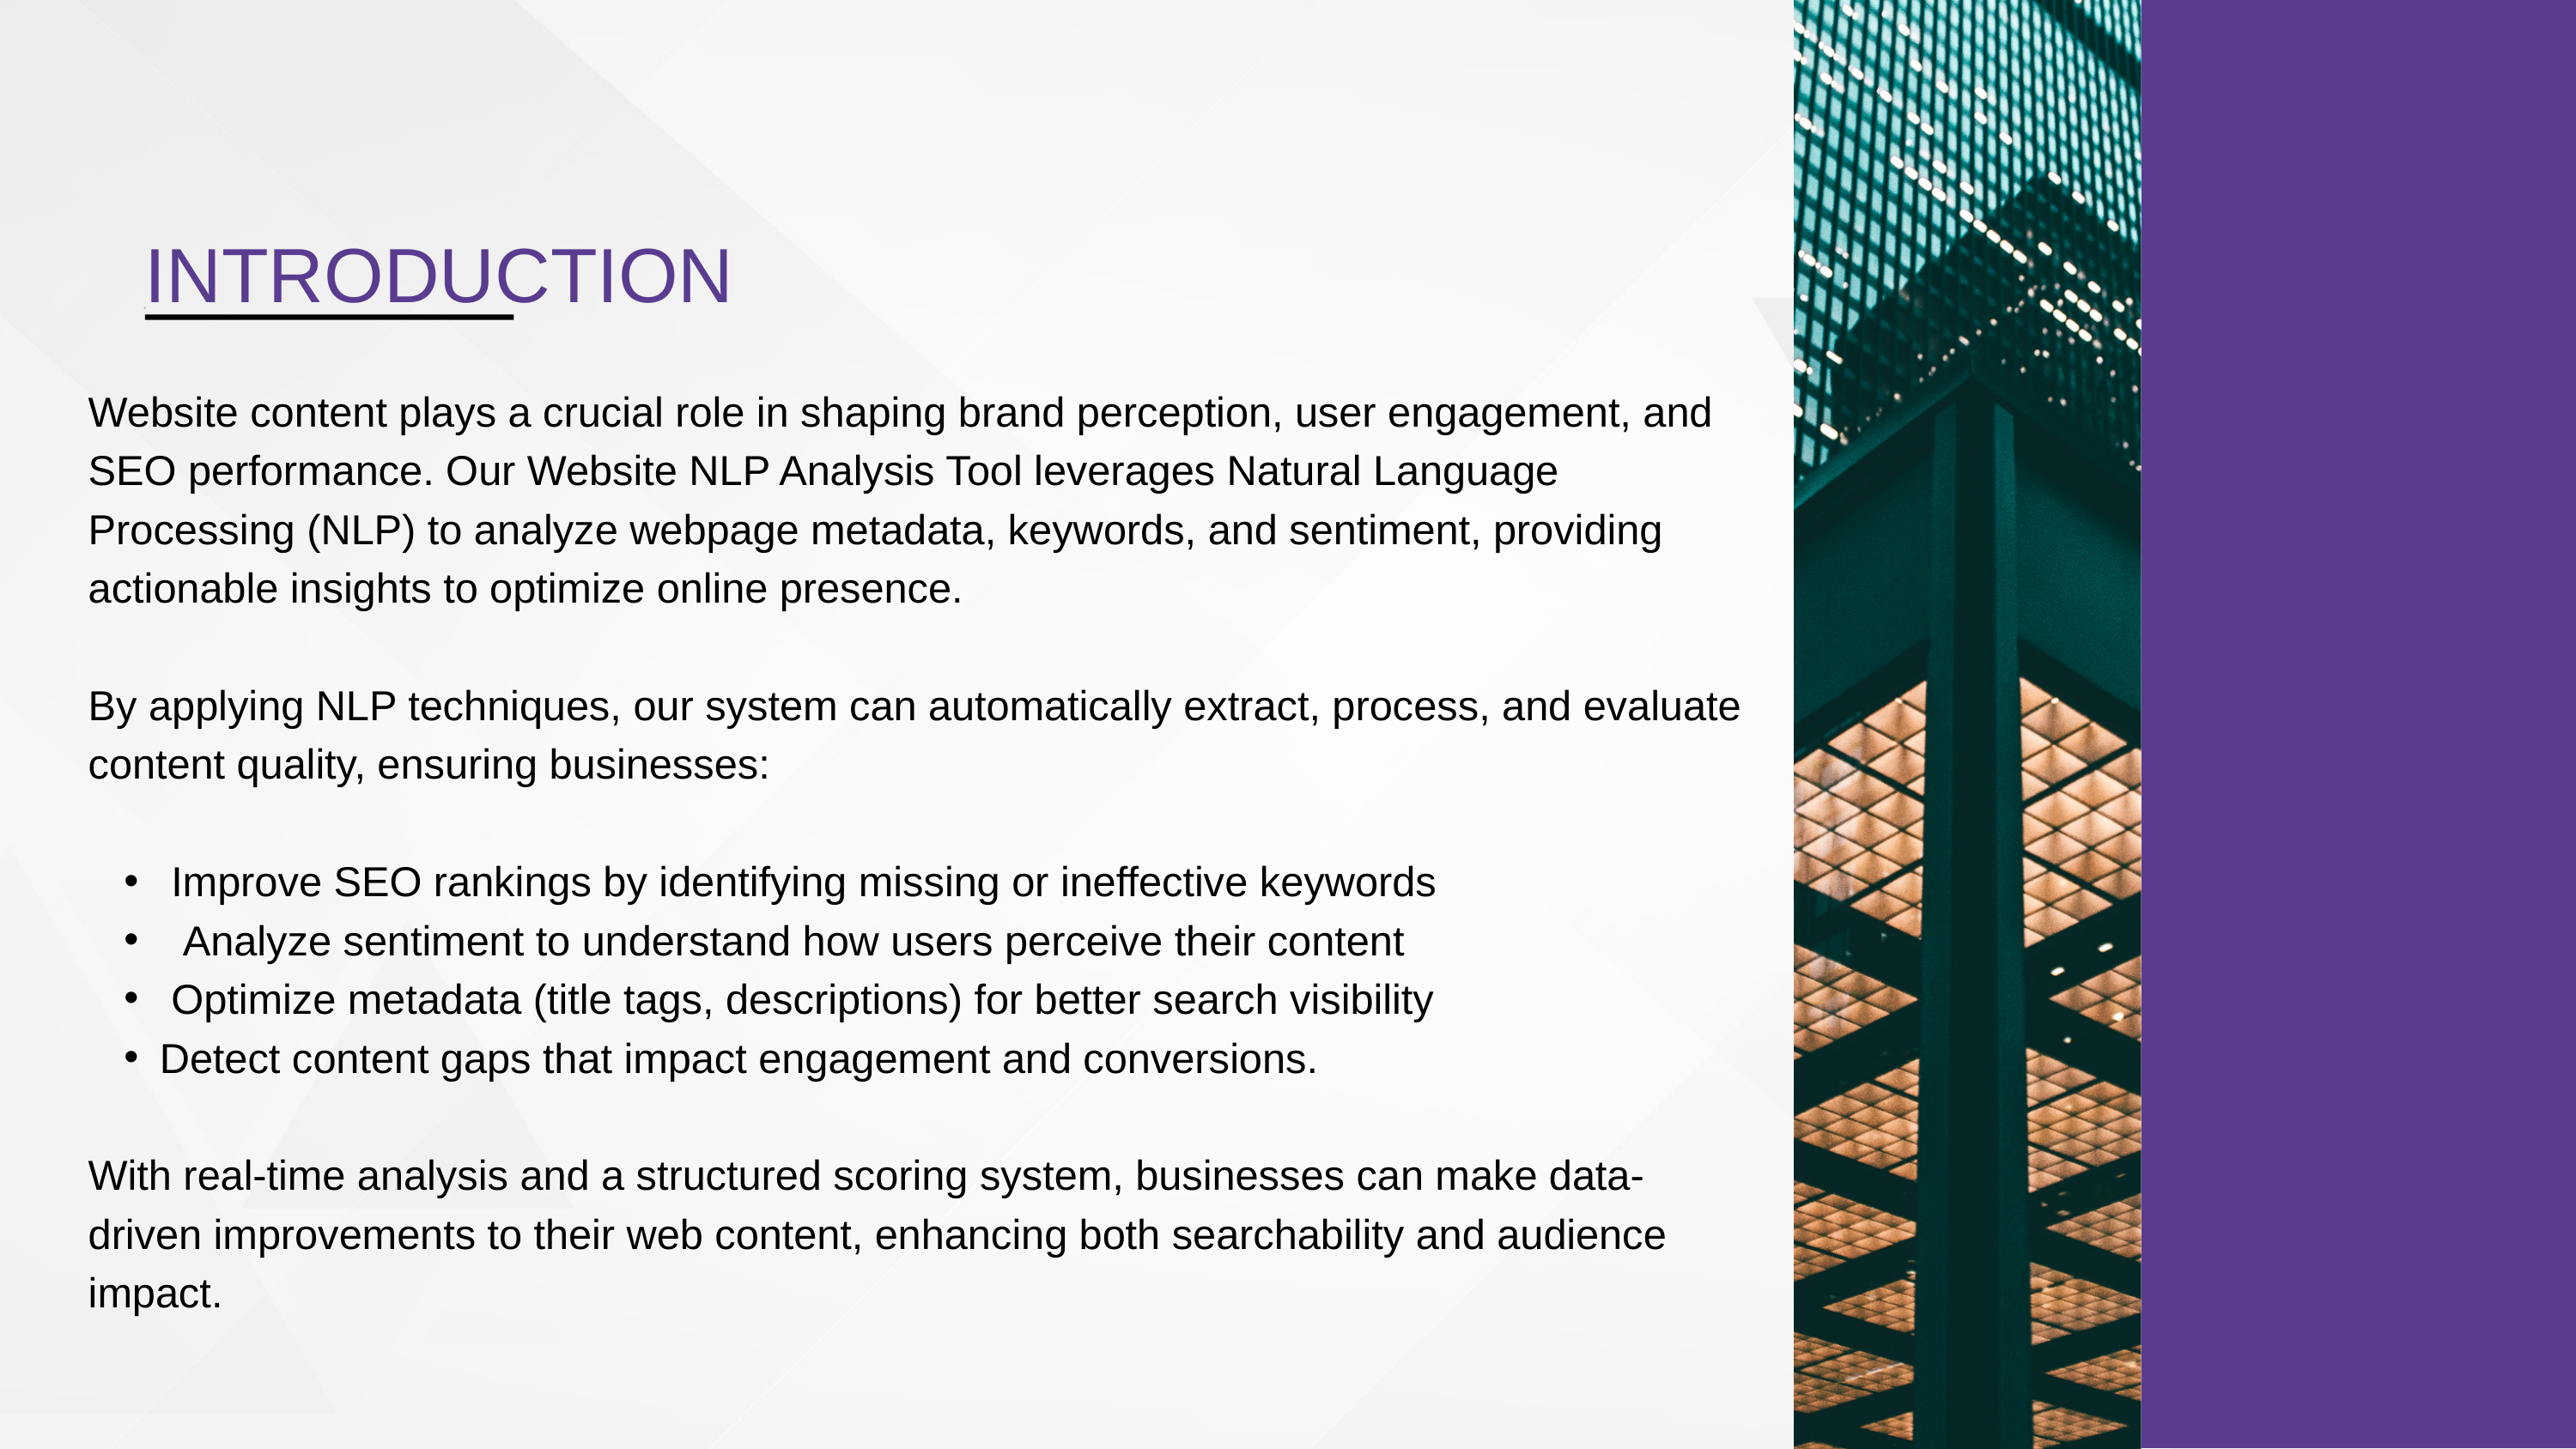

INTRODUCTION

Website content plays a crucial role in shaping brand perception, user engagement, and SEO performance. Our Website NLP Analysis Tool leverages Natural Language Processing (NLP) to analyze webpage metadata, keywords, and sentiment, providing actionable insights to optimize online presence.

By applying NLP techniques, our system can automatically extract, process, and evaluate content quality, ensuring businesses:

 Improve SEO rankings by identifying missing or ineffective keywords
  Analyze sentiment to understand how users perceive their content
 Optimize metadata (title tags, descriptions) for better search visibility
Detect content gaps that impact engagement and conversions.

With real-time analysis and a structured scoring system, businesses can make data-driven improvements to their web content, enhancing both searchability and audience impact.